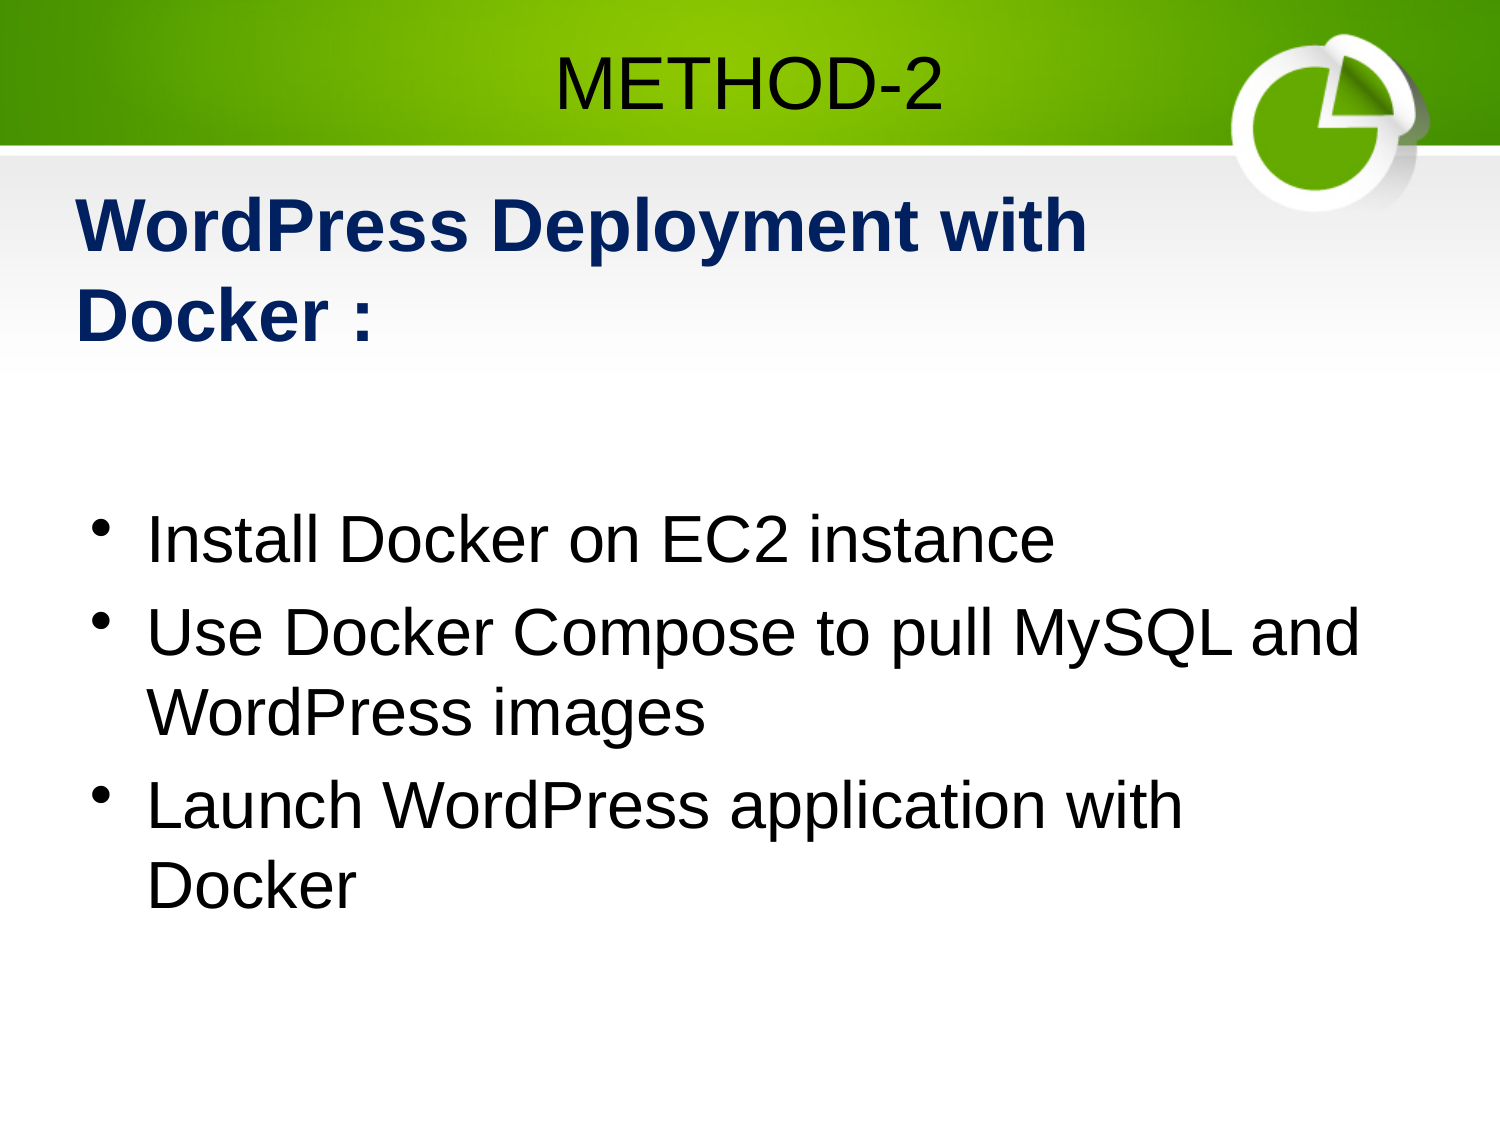

METHOD-2
# WordPress Deployment with Docker :

Install Docker on EC2 instance
Use Docker Compose to pull MySQL and WordPress images
Launch WordPress application with Docker